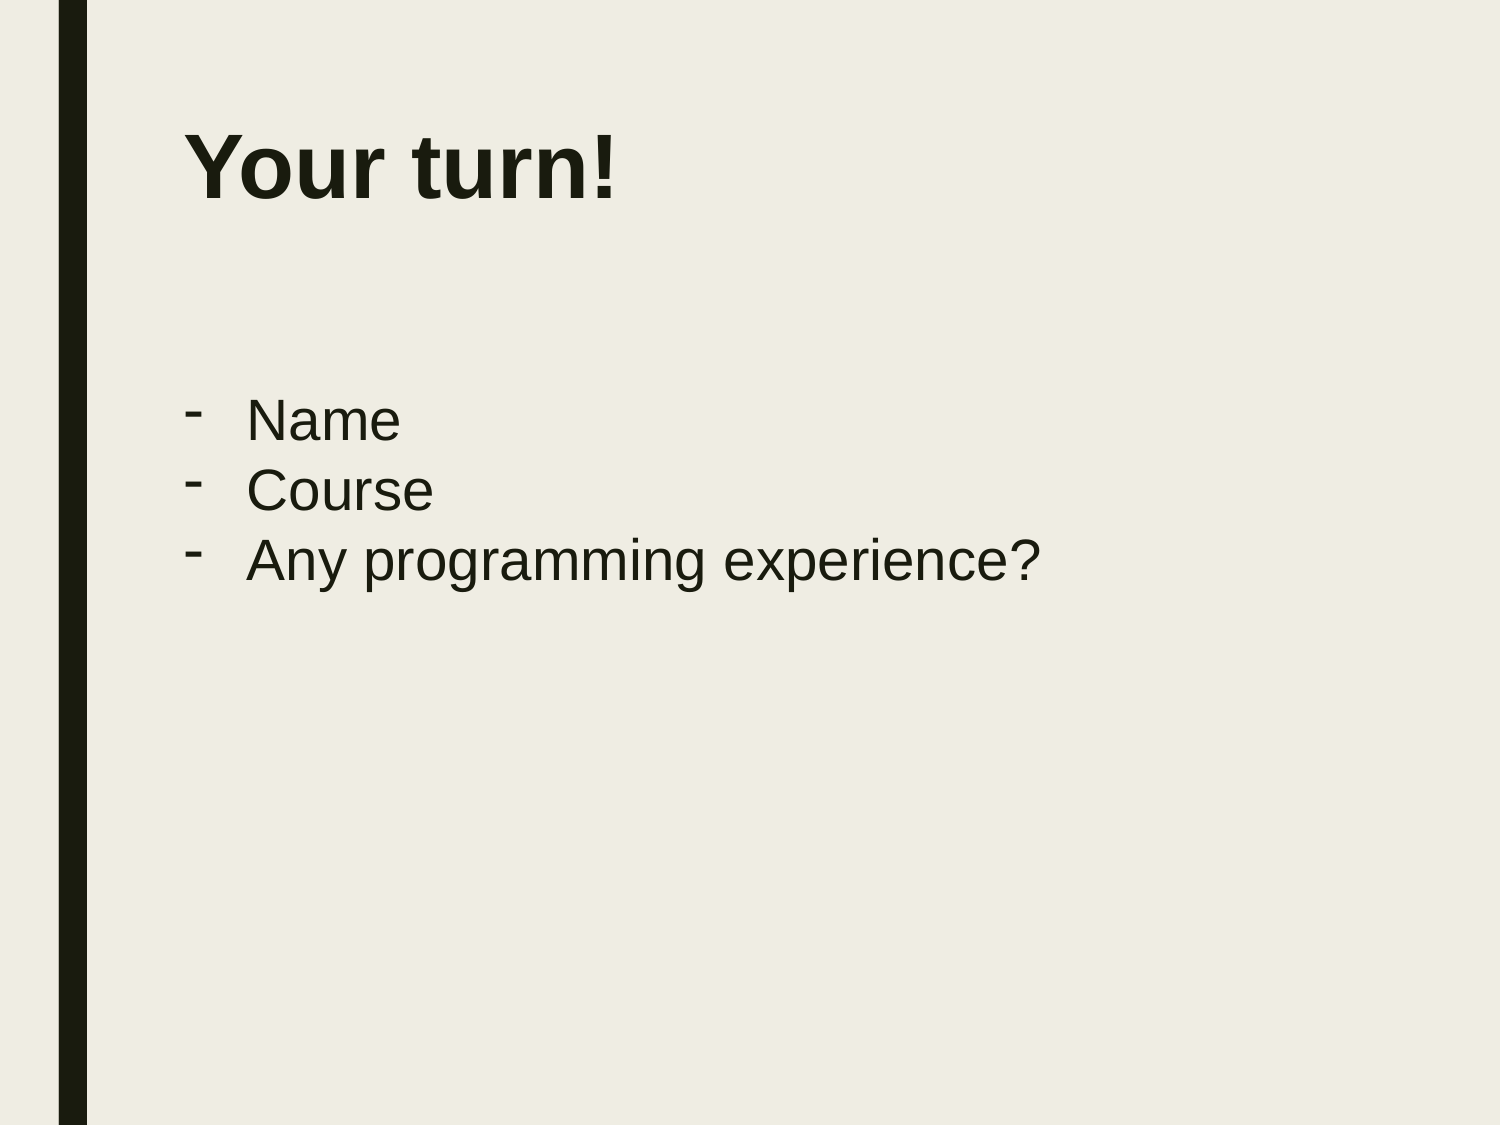

# Your turn!
Name
Course
Any programming experience?